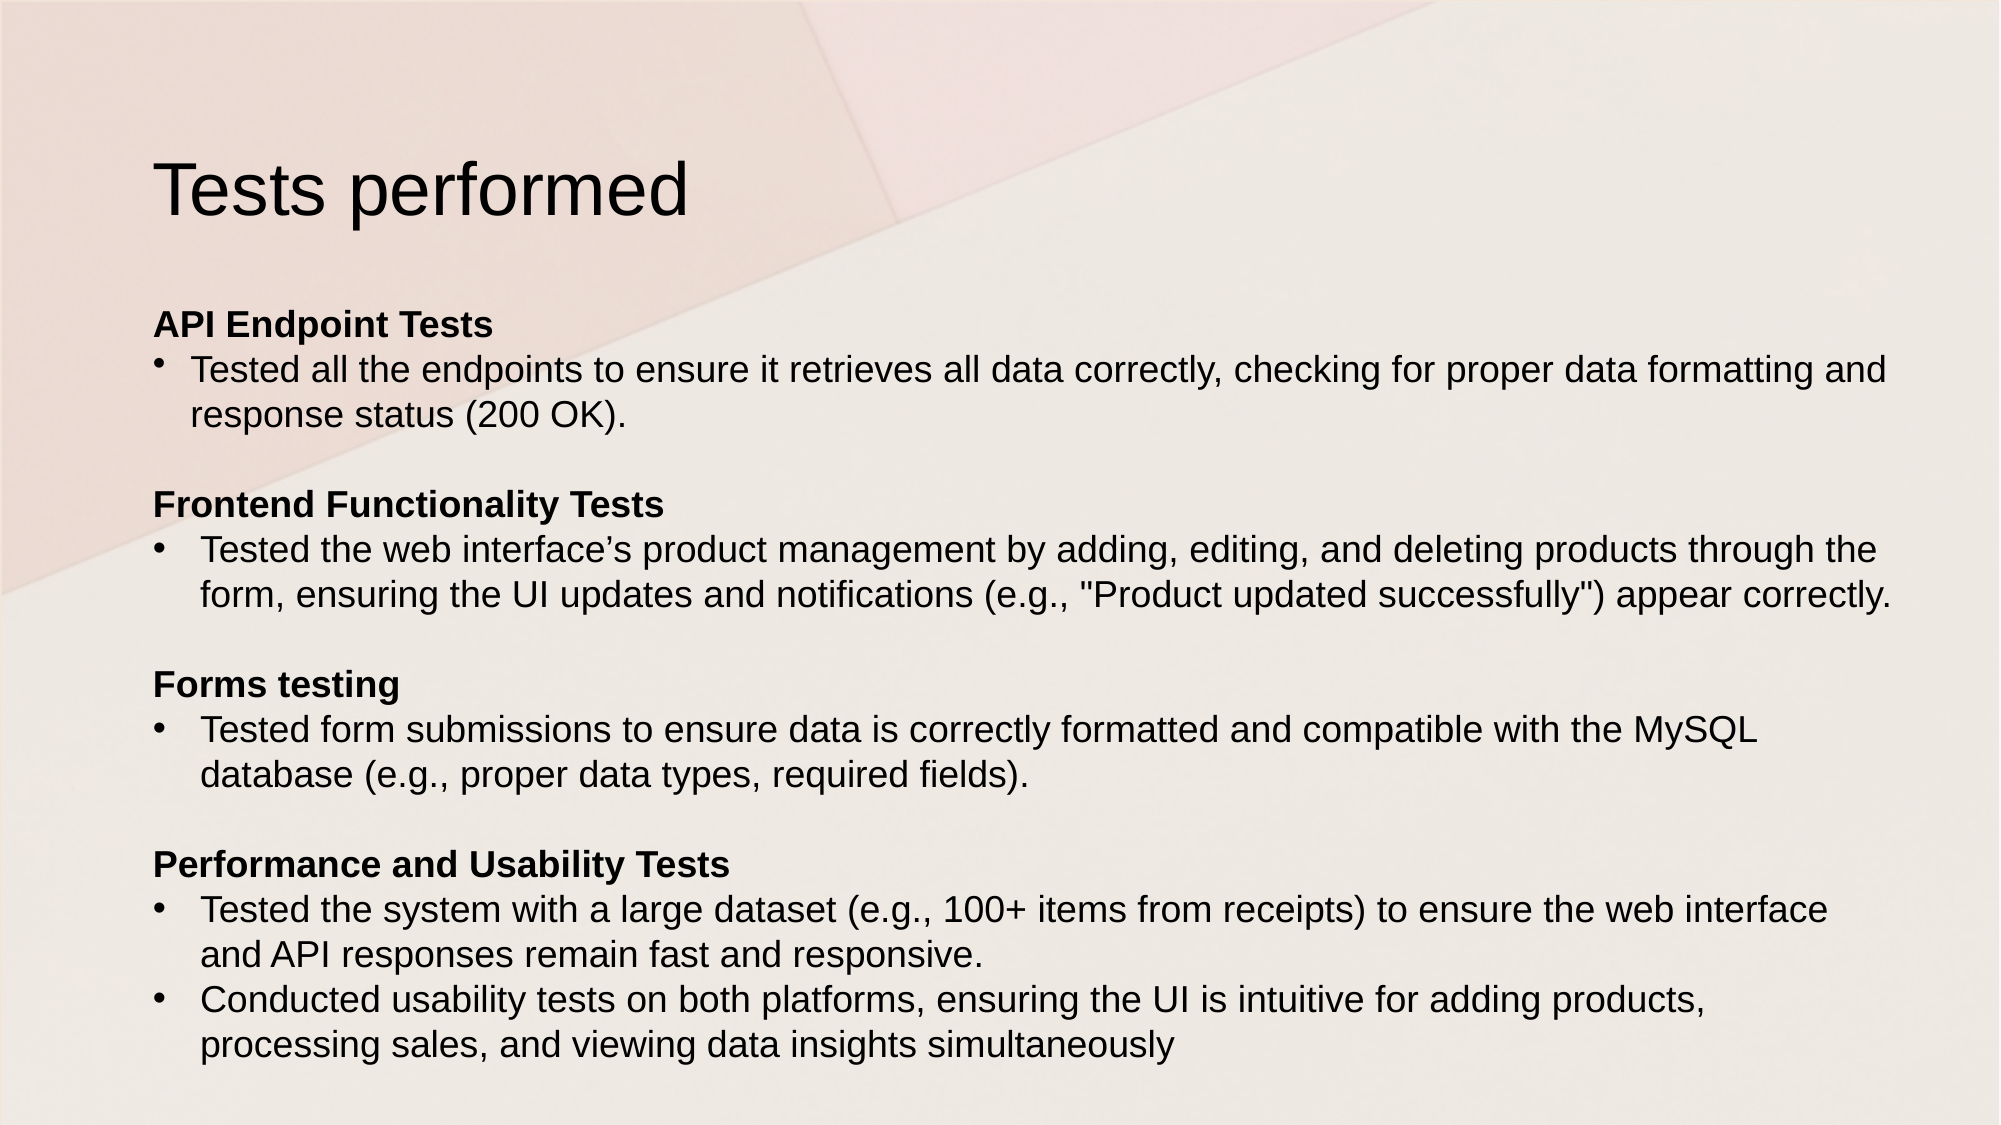

# Tests performed
API Endpoint Tests
Tested all the endpoints to ensure it retrieves all data correctly, checking for proper data formatting and response status (200 OK).

Frontend Functionality Tests
Tested the web interface’s product management by adding, editing, and deleting products through the form, ensuring the UI updates and notifications (e.g., "Product updated successfully") appear correctly.

Forms testing
Tested form submissions to ensure data is correctly formatted and compatible with the MySQL database (e.g., proper data types, required fields).

Performance and Usability Tests
Tested the system with a large dataset (e.g., 100+ items from receipts) to ensure the web interface and API responses remain fast and responsive.
Conducted usability tests on both platforms, ensuring the UI is intuitive for adding products, processing sales, and viewing data insights simultaneously